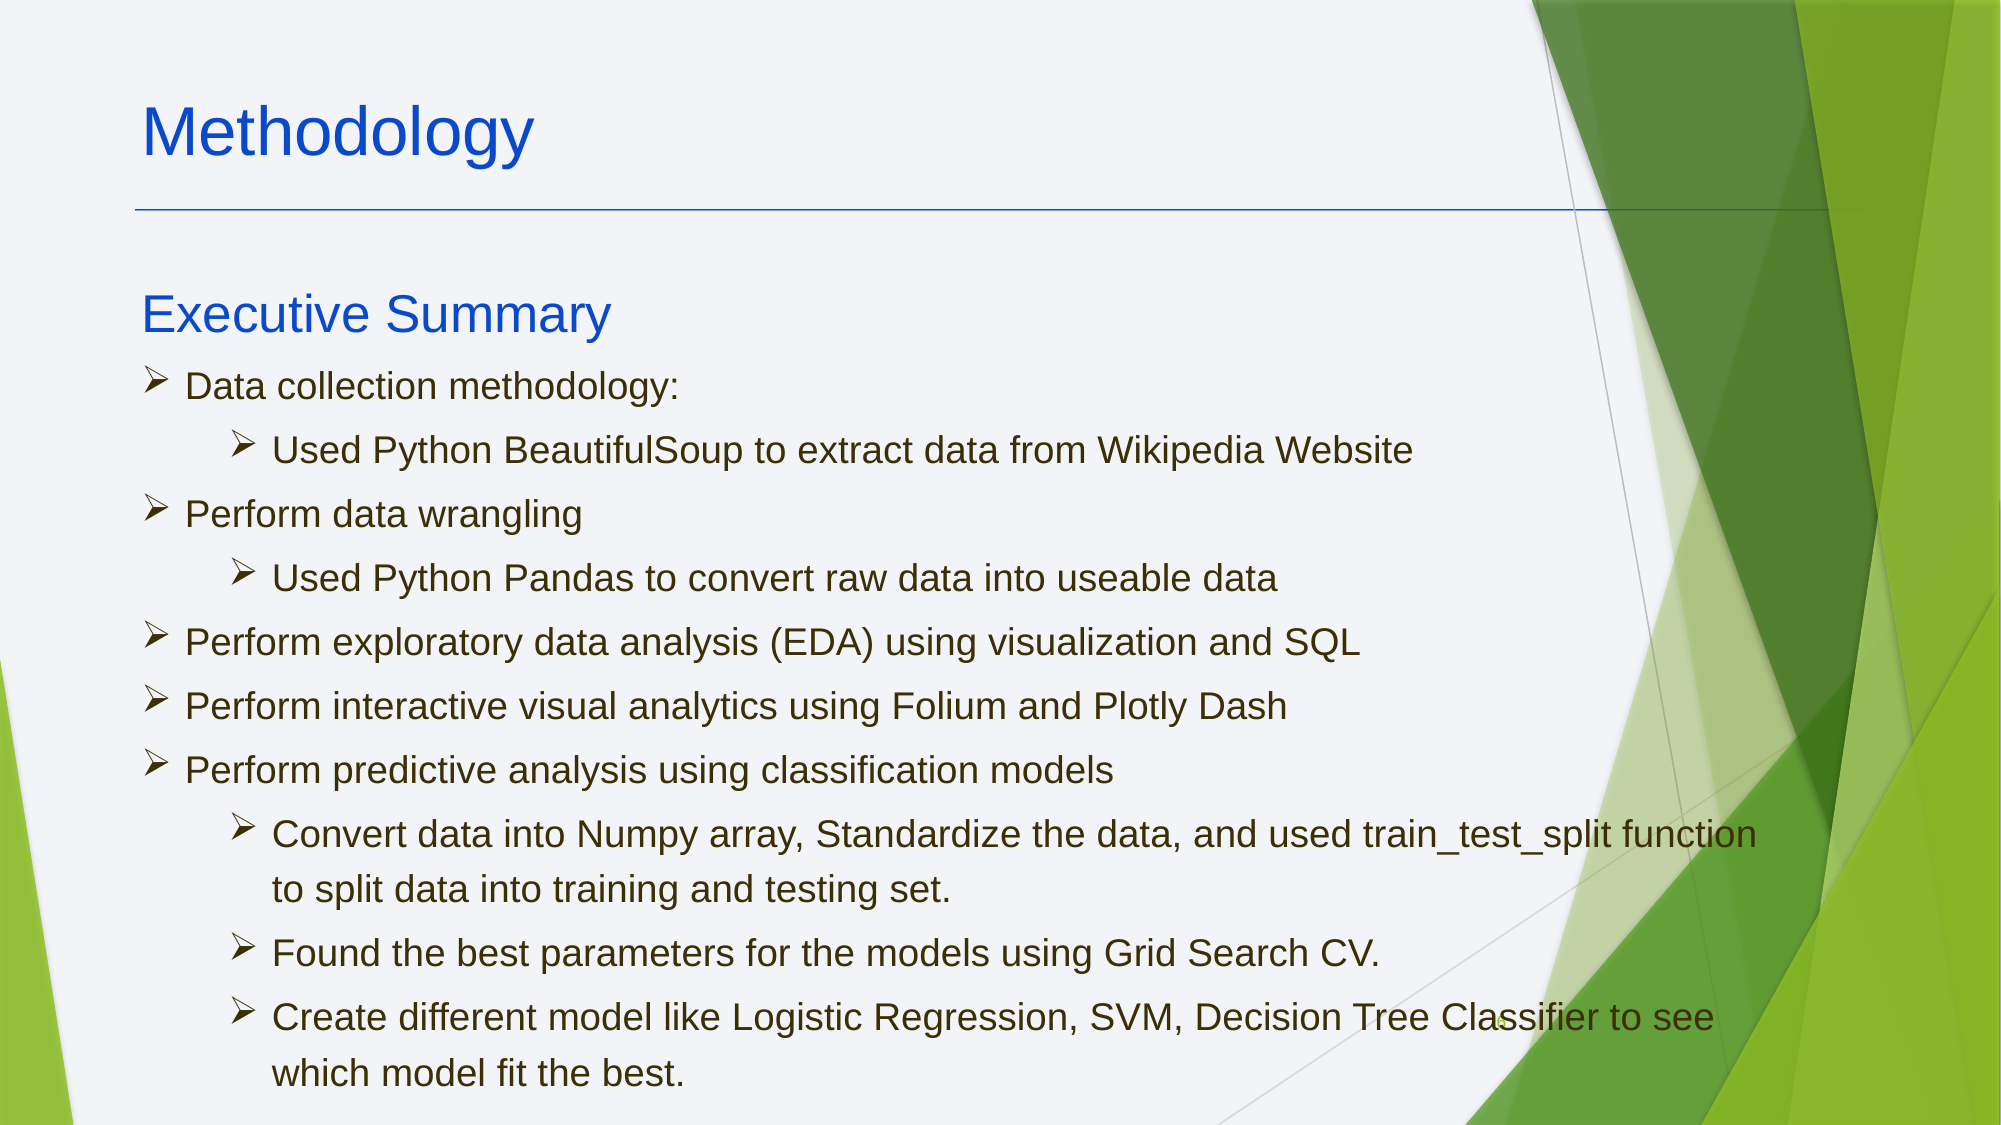

Methodology
Executive Summary
Data collection methodology:
Used Python BeautifulSoup to extract data from Wikipedia Website
Perform data wrangling
Used Python Pandas to convert raw data into useable data
Perform exploratory data analysis (EDA) using visualization and SQL
Perform interactive visual analytics using Folium and Plotly Dash
Perform predictive analysis using classification models
Convert data into Numpy array, Standardize the data, and used train_test_split function to split data into training and testing set.
Found the best parameters for the models using Grid Search CV.
Create different model like Logistic Regression, SVM, Decision Tree Classifier to see which model fit the best.

6